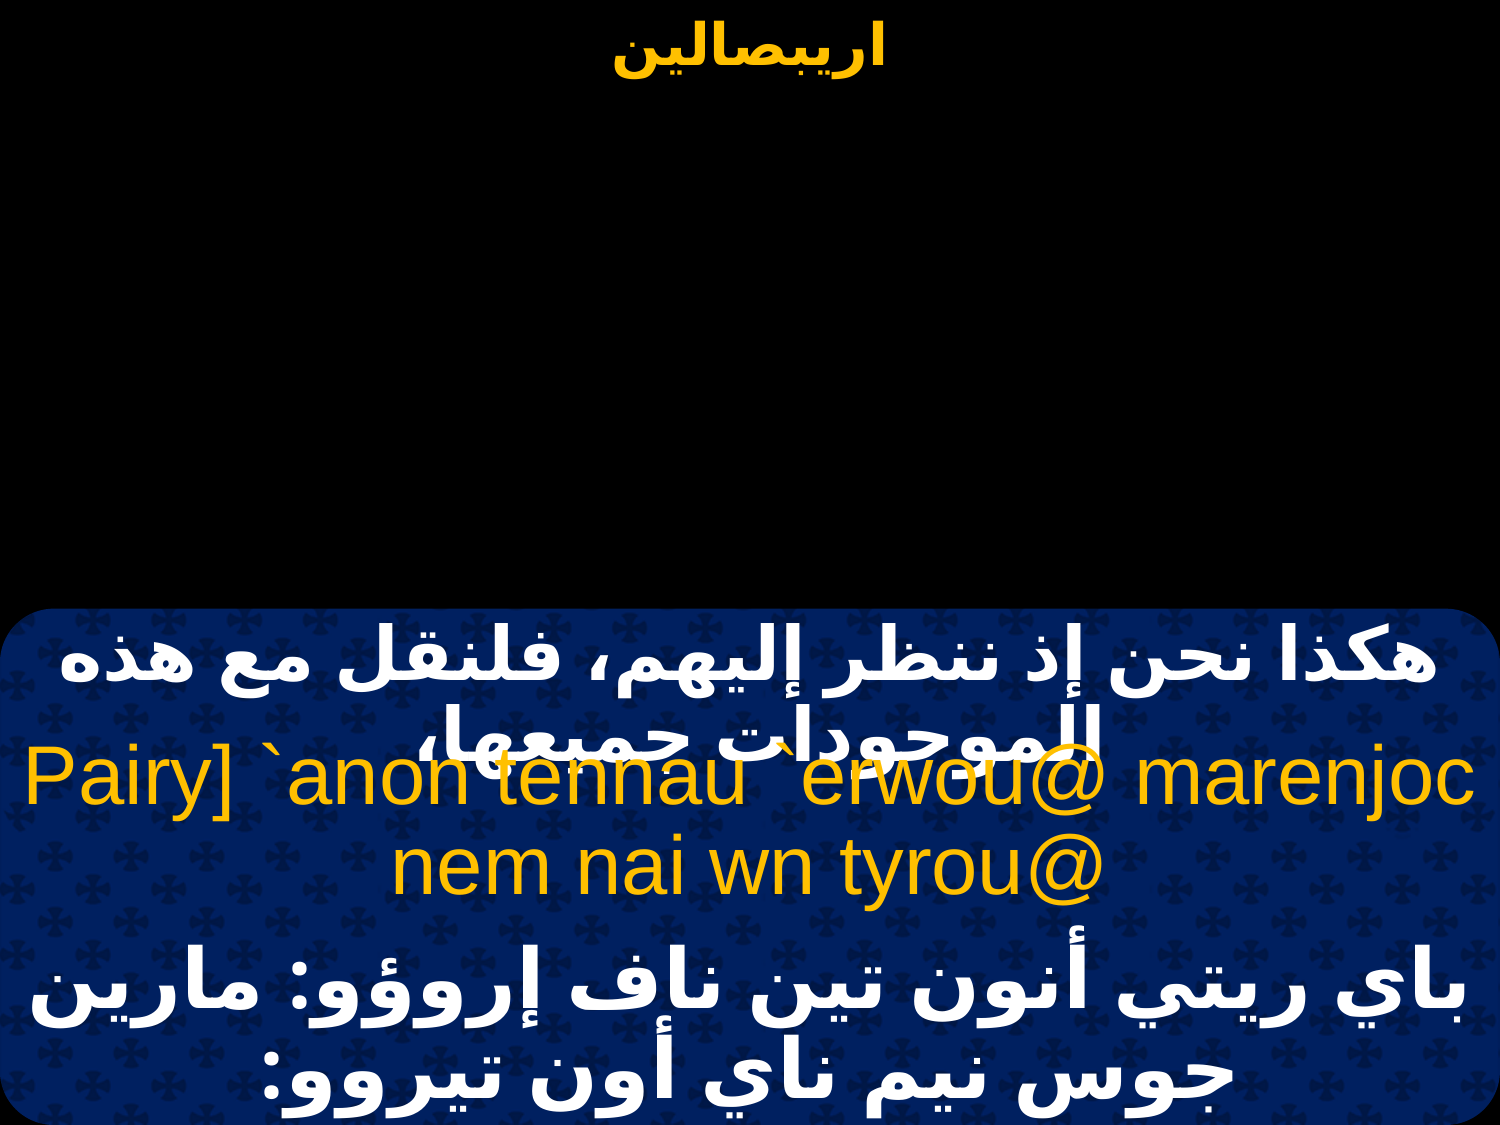

#
هكذا نحن إذ ننظر إليهم، فلنقل مع هذه الموجودات جميعها،
Pairy] `anon tennau `erwou@ marenjoc nem nai wn tyrou@
باي ريتي أنون تين ناف إروؤو: مارين جوس نيم ناي أون تيروو: